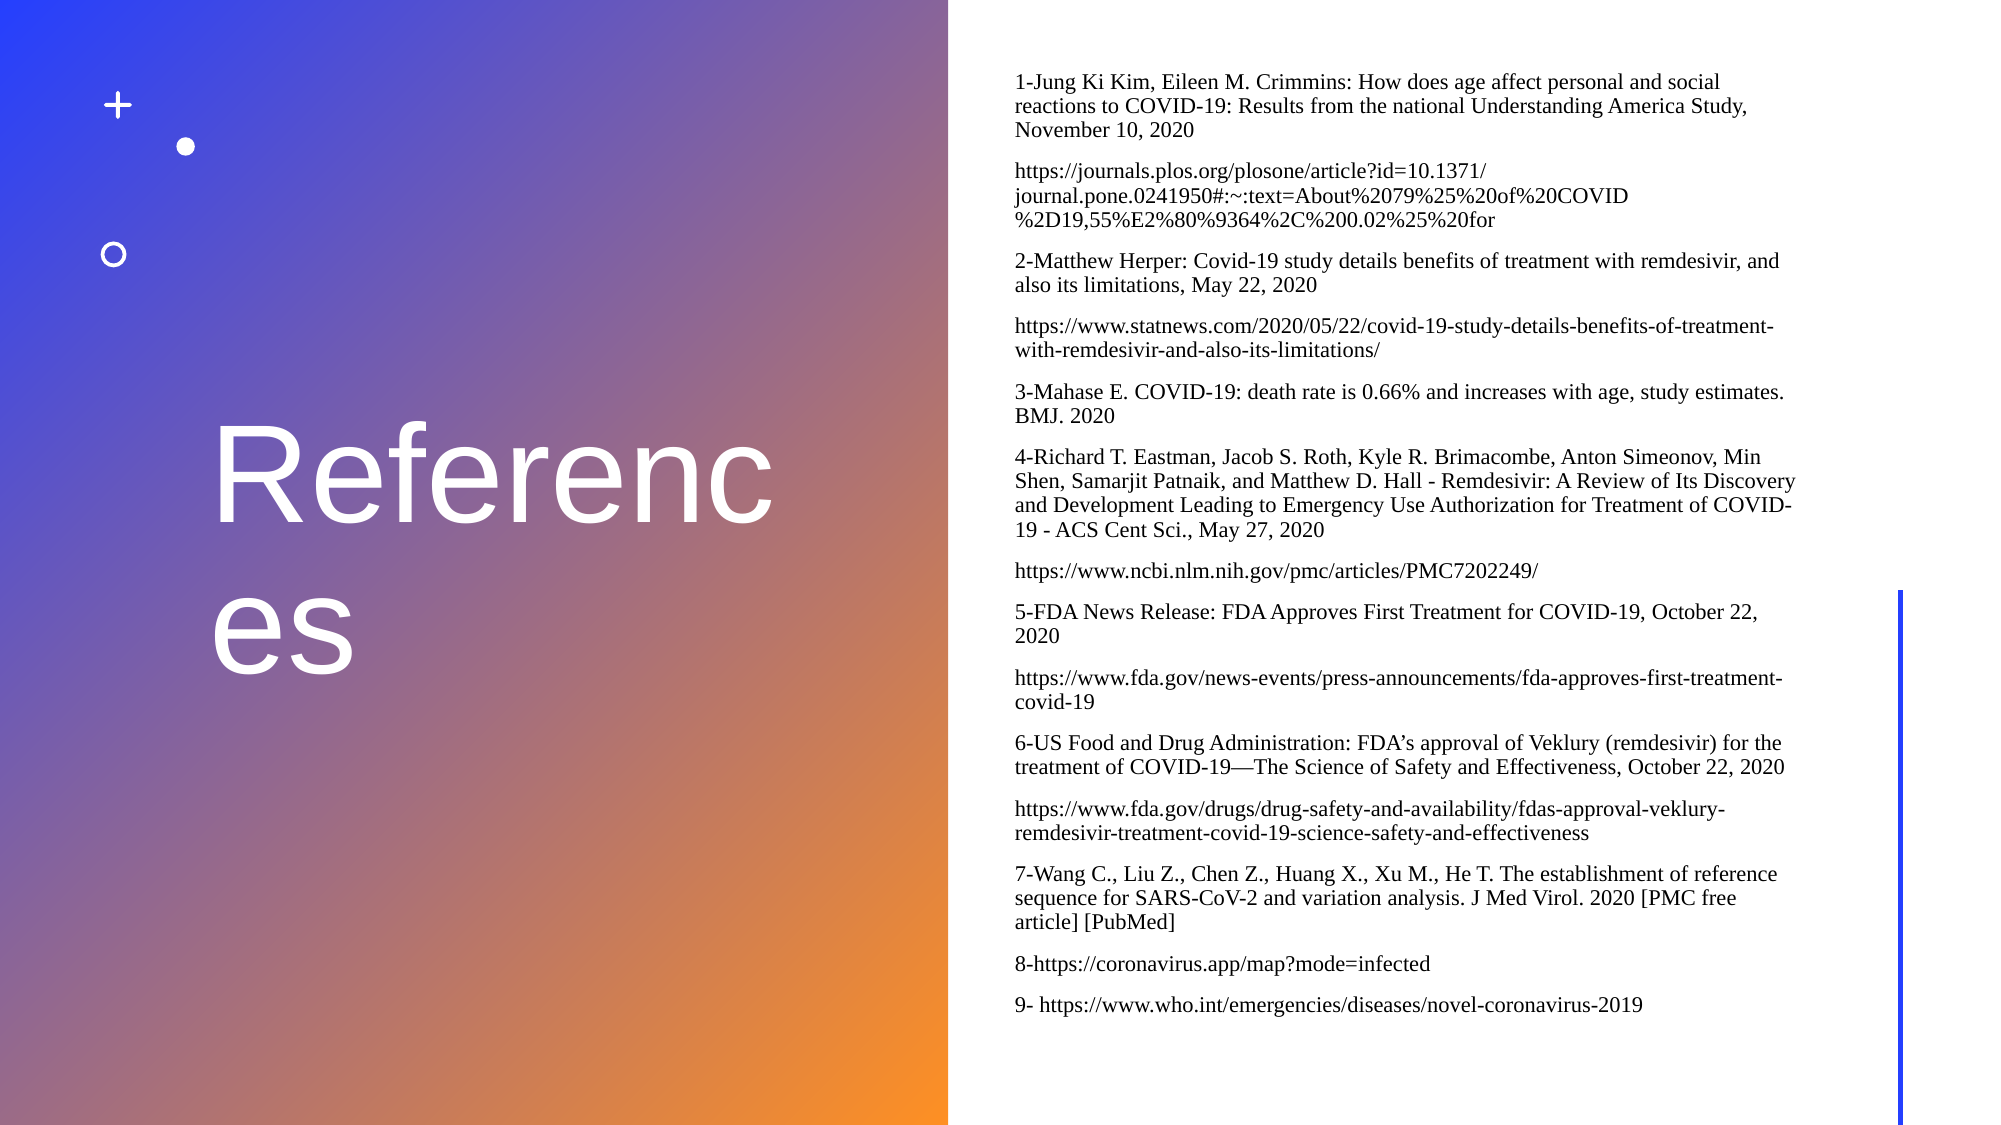

# References
1-Jung Ki Kim, Eileen M. Crimmins: How does age affect personal and social reactions to COVID-19: Results from the national Understanding America Study, November 10, 2020
https://journals.plos.org/plosone/article?id=10.1371/journal.pone.0241950#:~:text=About%2079%25%20of%20COVID%2D19,55%E2%80%9364%2C%200.02%25%20for
2-Matthew Herper: Covid-19 study details benefits of treatment with remdesivir, and also its limitations, May 22, 2020
https://www.statnews.com/2020/05/22/covid-19-study-details-benefits-of-treatment-with-remdesivir-and-also-its-limitations/
3-Mahase E. COVID-19: death rate is 0.66% and increases with age, study estimates. BMJ. 2020
4-Richard T. Eastman, Jacob S. Roth, Kyle R. Brimacombe, Anton Simeonov, Min Shen, Samarjit Patnaik, and Matthew D. Hall - Remdesivir: A Review of Its Discovery and Development Leading to Emergency Use Authorization for Treatment of COVID-19 - ACS Cent Sci., May 27, 2020
https://www.ncbi.nlm.nih.gov/pmc/articles/PMC7202249/
5-FDA News Release: FDA Approves First Treatment for COVID-19, October 22, 2020
https://www.fda.gov/news-events/press-announcements/fda-approves-first-treatment-covid-19
6-US Food and Drug Administration: FDA’s approval of Veklury (remdesivir) for the treatment of COVID-19—The Science of Safety and Effectiveness, October 22, 2020
https://www.fda.gov/drugs/drug-safety-and-availability/fdas-approval-veklury-remdesivir-treatment-covid-19-science-safety-and-effectiveness
7-Wang C., Liu Z., Chen Z., Huang X., Xu M., He T. The establishment of reference sequence for SARS-CoV-2 and variation analysis. J Med Virol. 2020 [PMC free article] [PubMed]
8-https://coronavirus.app/map?mode=infected
9- https://www.who.int/emergencies/diseases/novel-coronavirus-2019